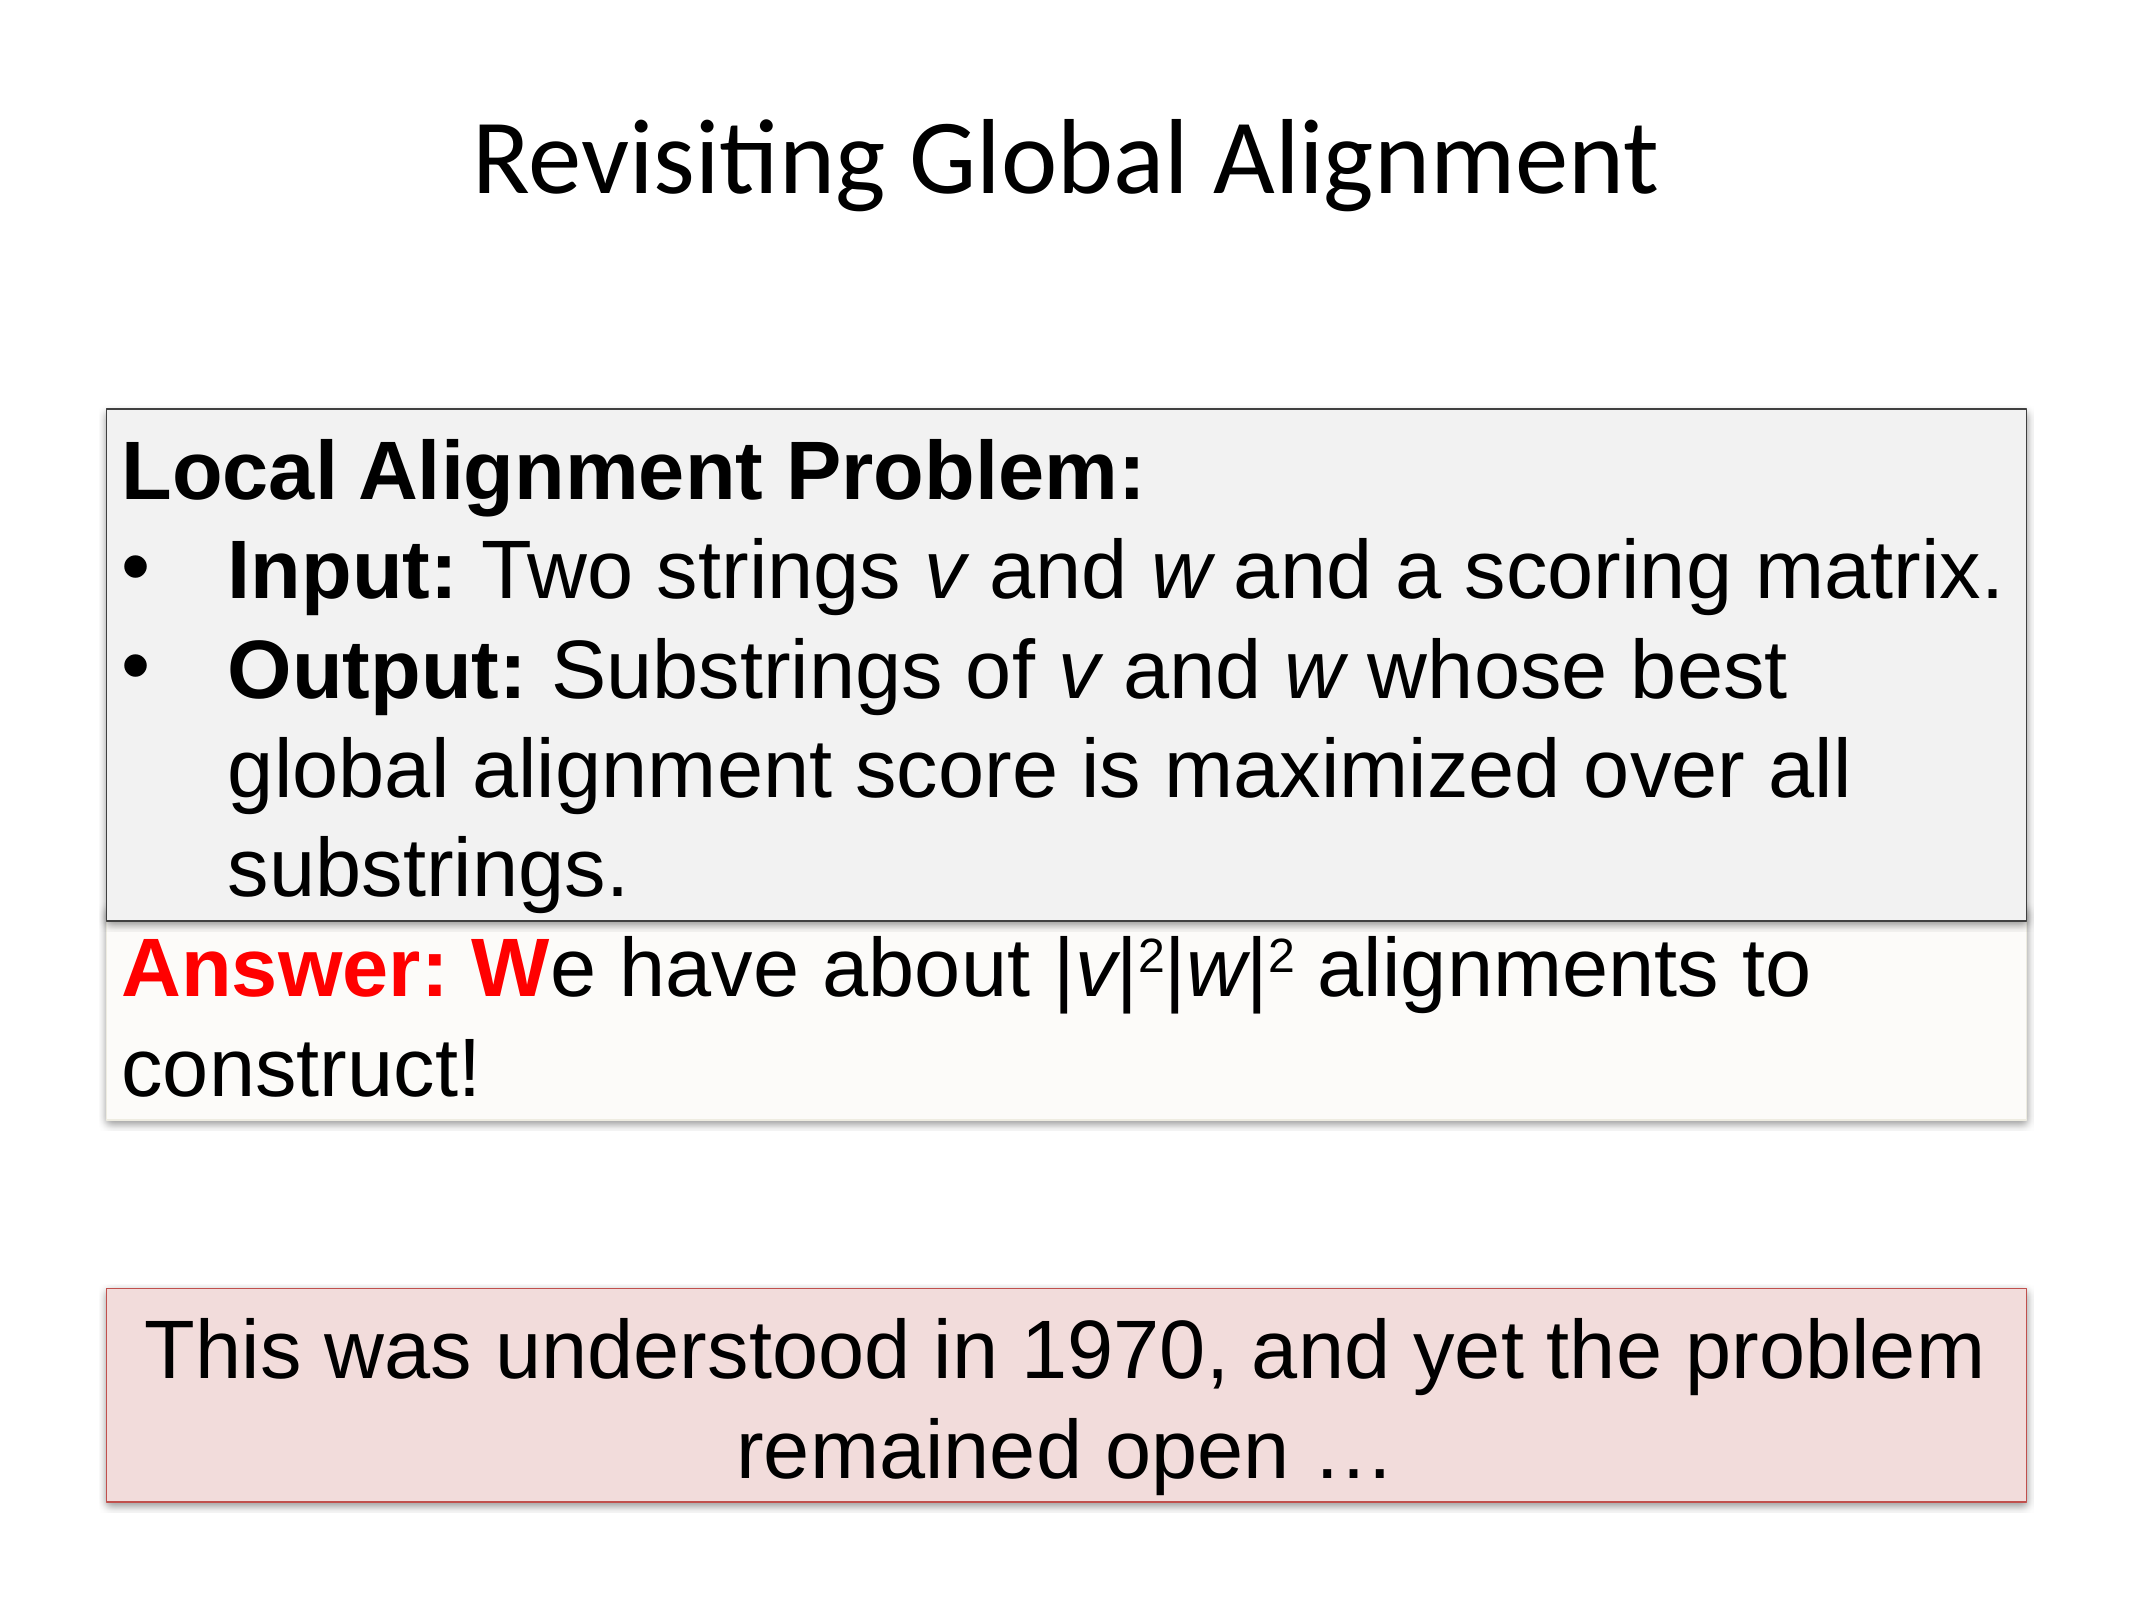

# Revisiting Global Alignment
Local Alignment Problem:
Input: Two strings v and w and a scoring matrix.
Output: Substrings of v and w whose best global alignment score is maximized over all substrings.
Answer: We have about |v|2|w|2 alignments to construct!
This was understood in 1970, and yet the problem remained open …